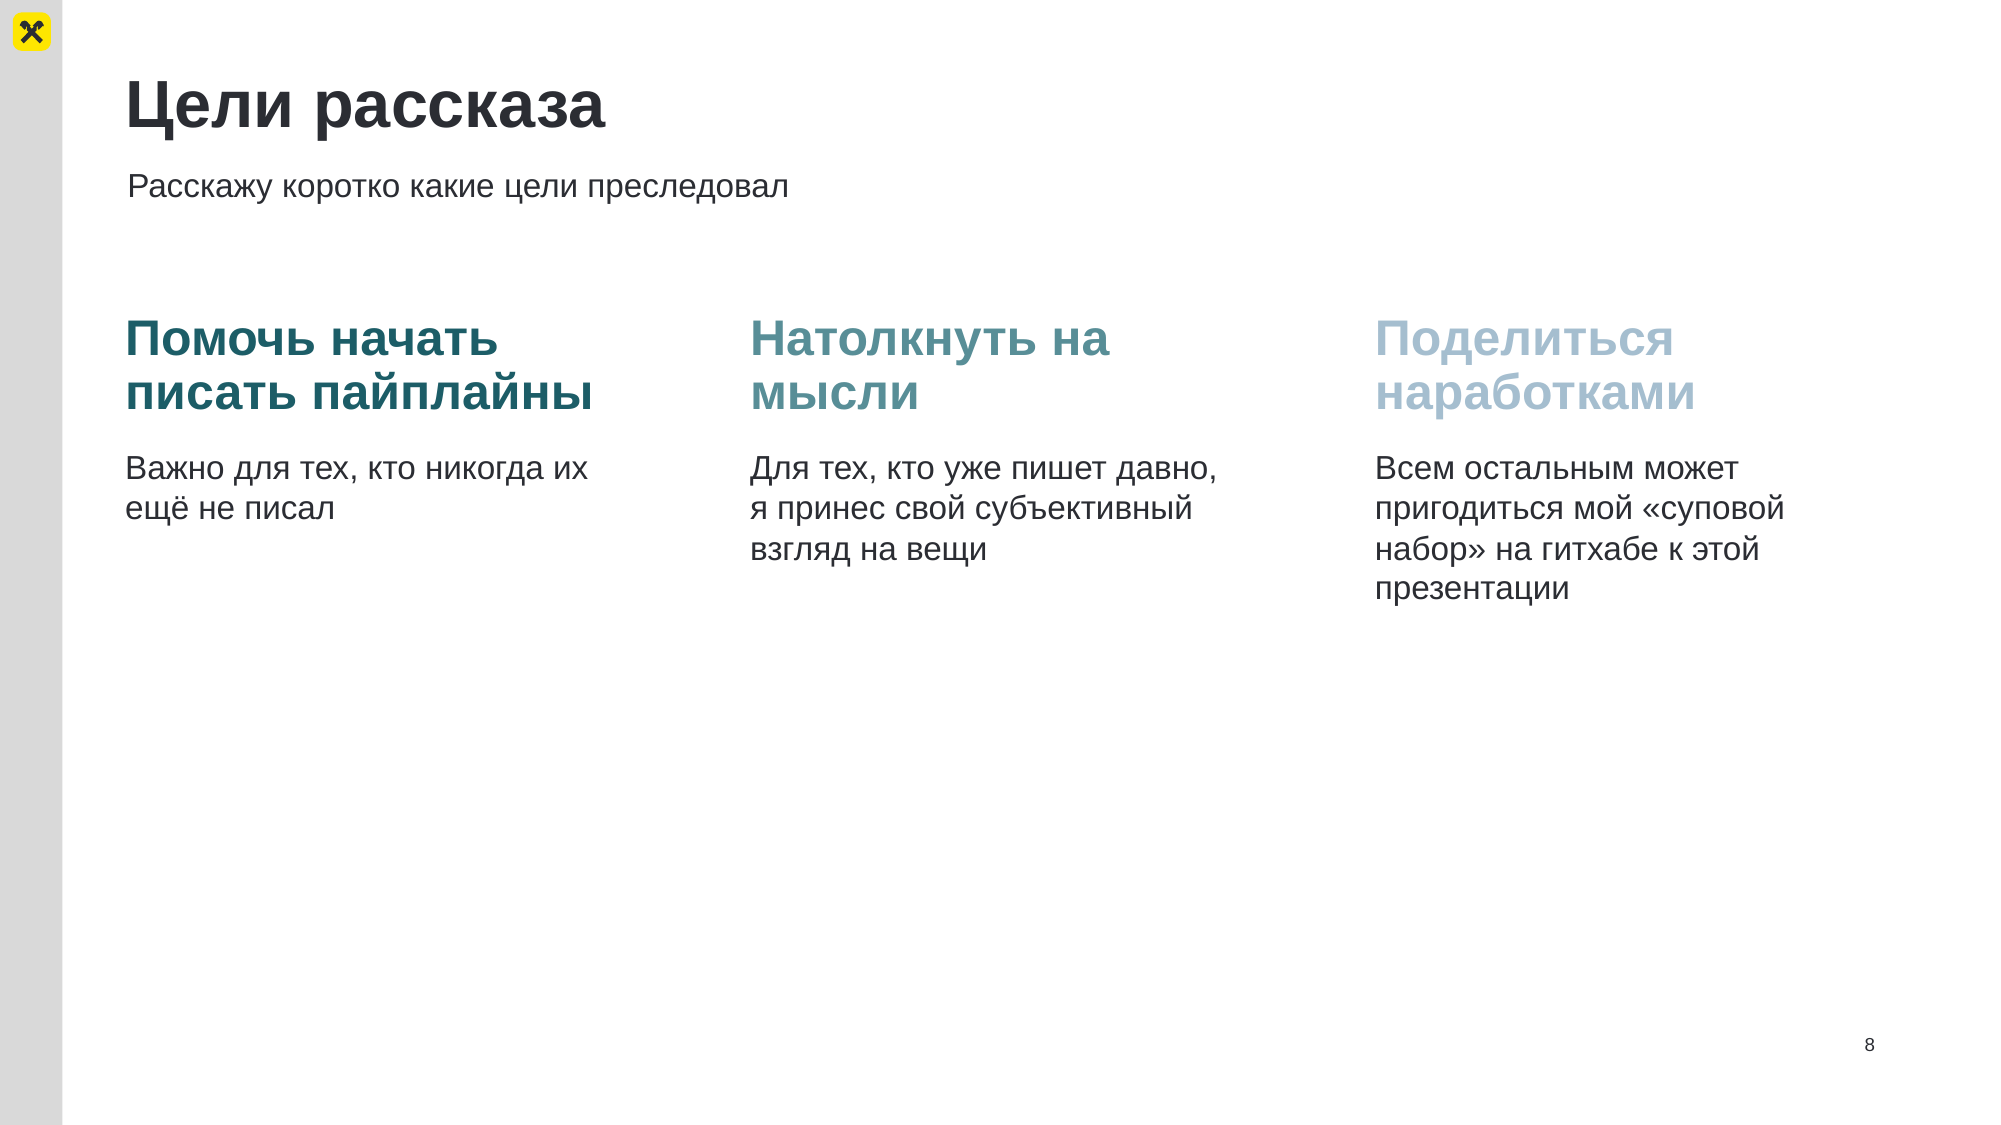

# Цели рассказа
Расскажу коротко какие цели преследовал

Помочь начать писать пайплайны
Натолкнуть на мысли
Поделиться наработками
Важно для тех, кто никогда их ещё не писал
Для тех, кто уже пишет давно, я принес свой субъективный взгляд на вещи
Всем остальным может пригодиться мой «суповой набор» на гитхабе к этой презентации
8